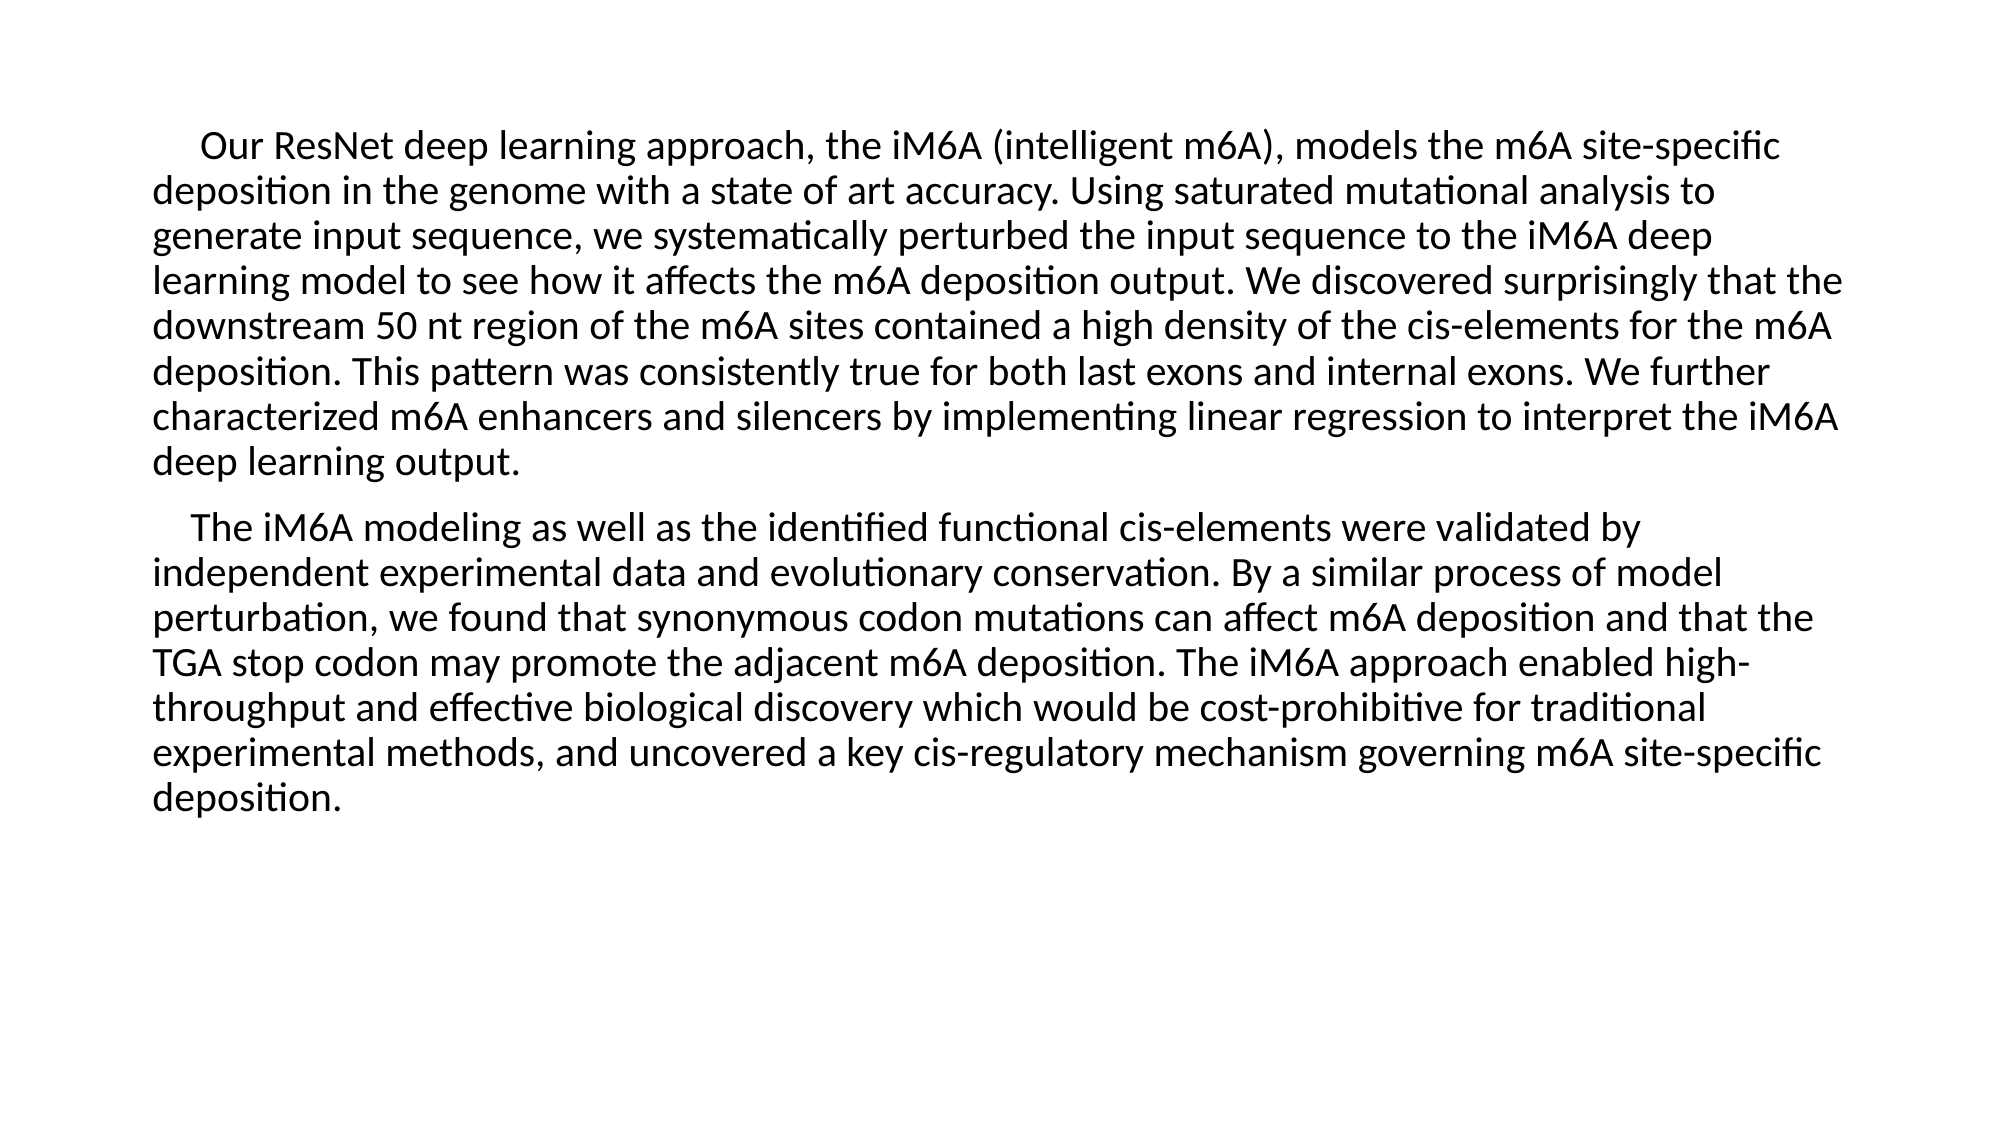

Our ResNet deep learning approach, the iM6A (intelligent m6A), models the m6A site-specific deposition in the genome with a state of art accuracy. Using saturated mutational analysis to generate input sequence, we systematically perturbed the input sequence to the iM6A deep learning model to see how it affects the m6A deposition output. We discovered surprisingly that the downstream 50 nt region of the m6A sites contained a high density of the cis-elements for the m6A deposition. This pattern was consistently true for both last exons and internal exons. We further characterized m6A enhancers and silencers by implementing linear regression to interpret the iM6A deep learning output.
    The iM6A modeling as well as the identified functional cis-elements were validated by independent experimental data and evolutionary conservation. By a similar process of model perturbation, we found that synonymous codon mutations can affect m6A deposition and that the TGA stop codon may promote the adjacent m6A deposition. The iM6A approach enabled high-throughput and effective biological discovery which would be cost-prohibitive for traditional experimental methods, and uncovered a key cis-regulatory mechanism governing m6A site-specific deposition.